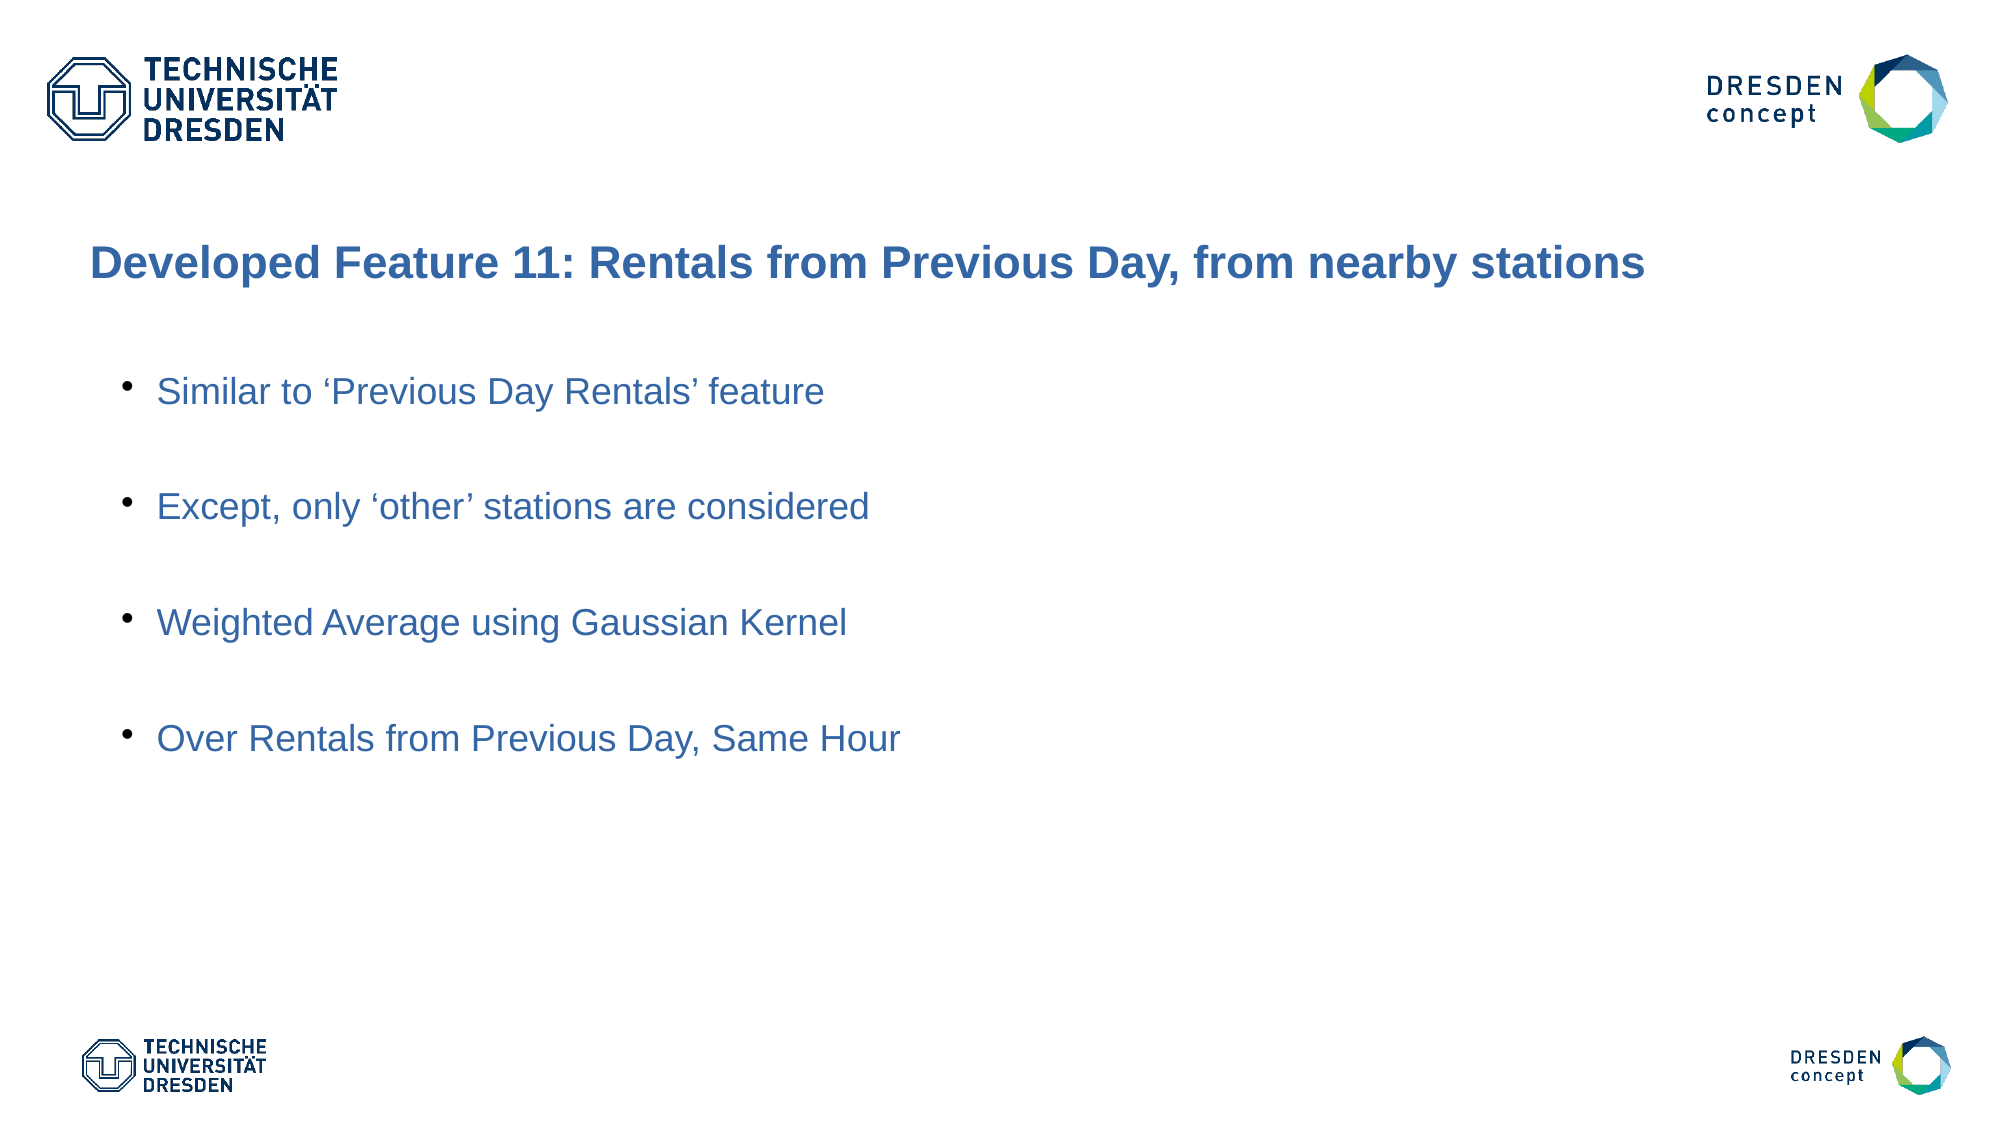

Developed Feature 11: Rentals from Previous Day, from nearby stations
Similar to ‘Previous Day Rentals’ feature
Except, only ‘other’ stations are considered
Weighted Average using Gaussian Kernel
Over Rentals from Previous Day, Same Hour